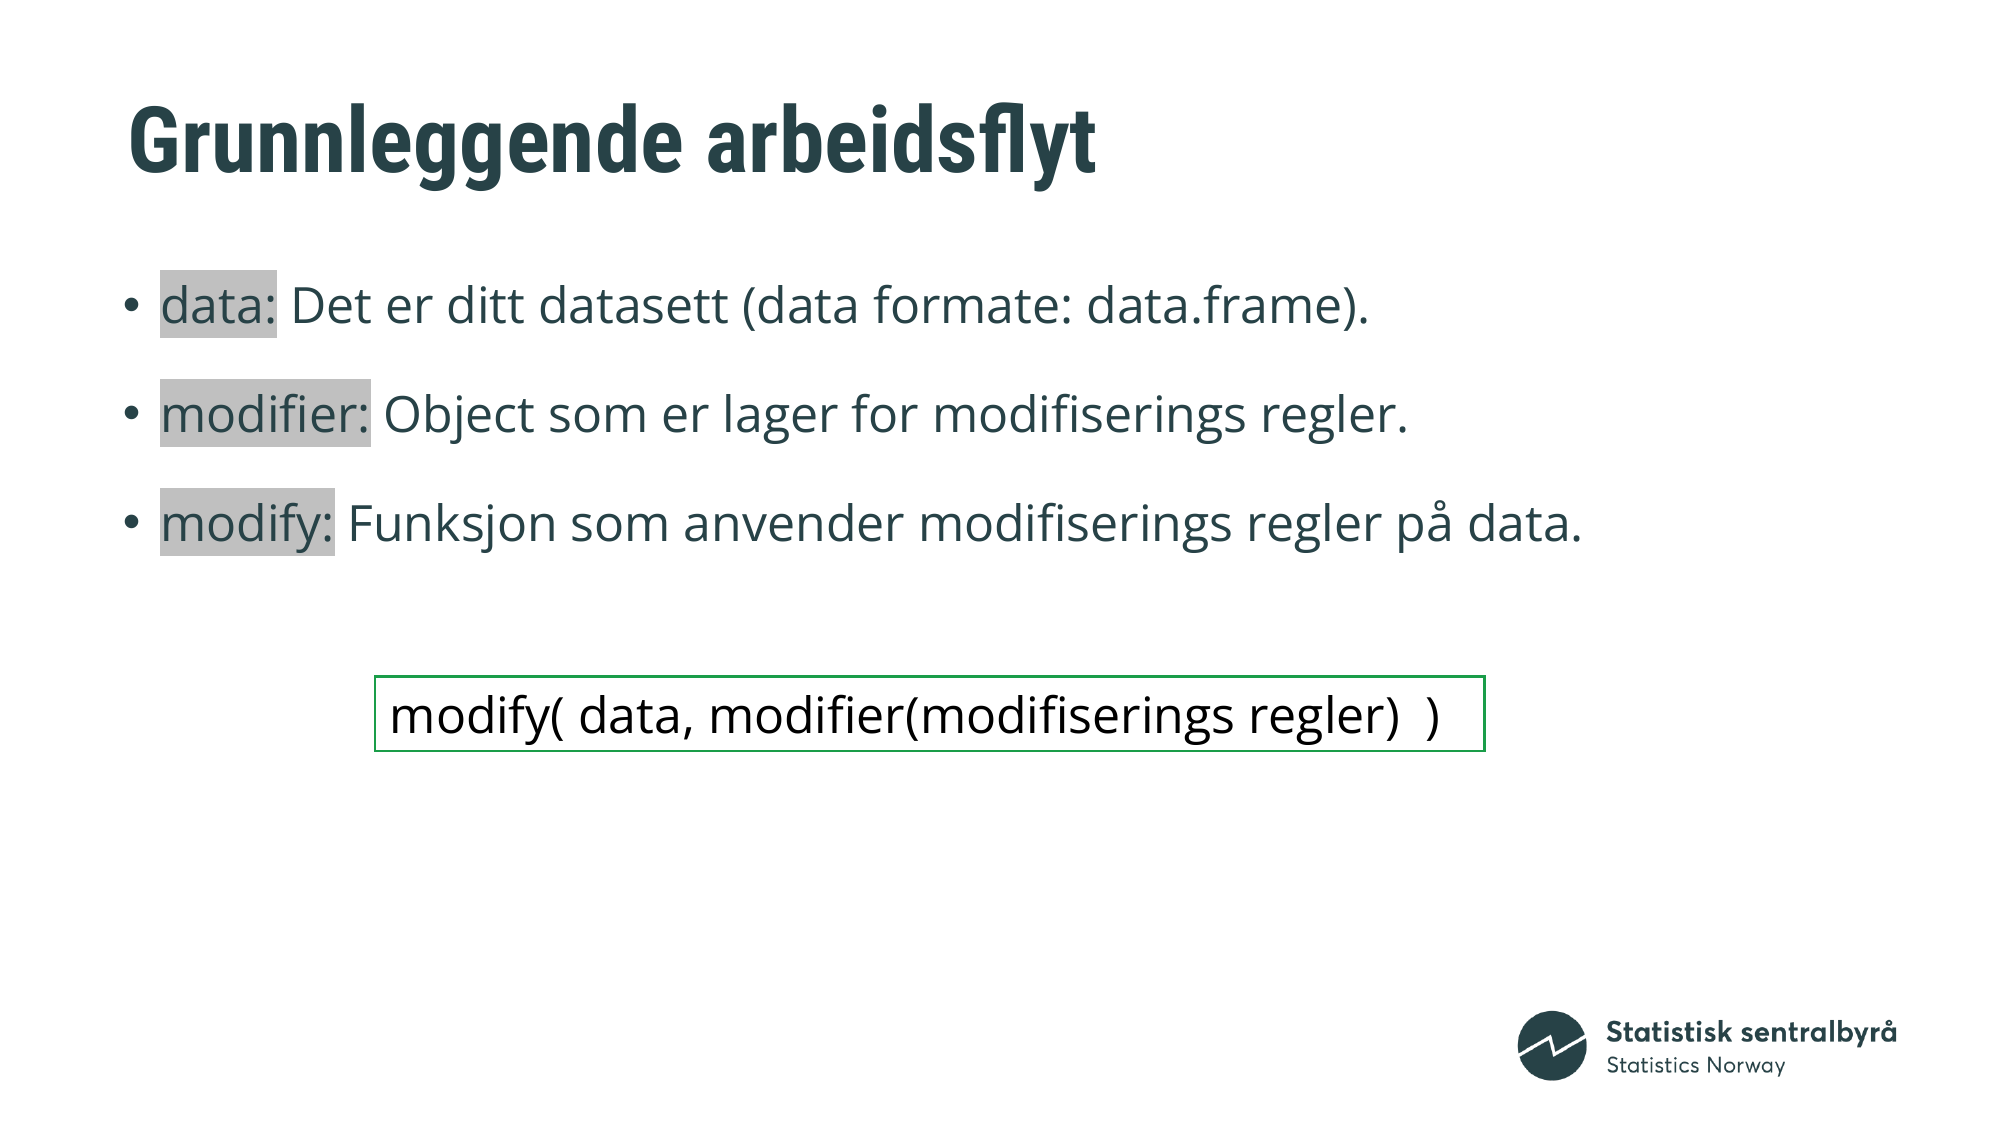

# Grunnleggende arbeidsflyt
data: Det er ditt datasett (data formate: data.frame).
modifier: Object som er lager for modifiserings regler.
modify: Funksjon som anvender modifiserings regler på data.

modify( data, modifier(modifiserings regler)  )